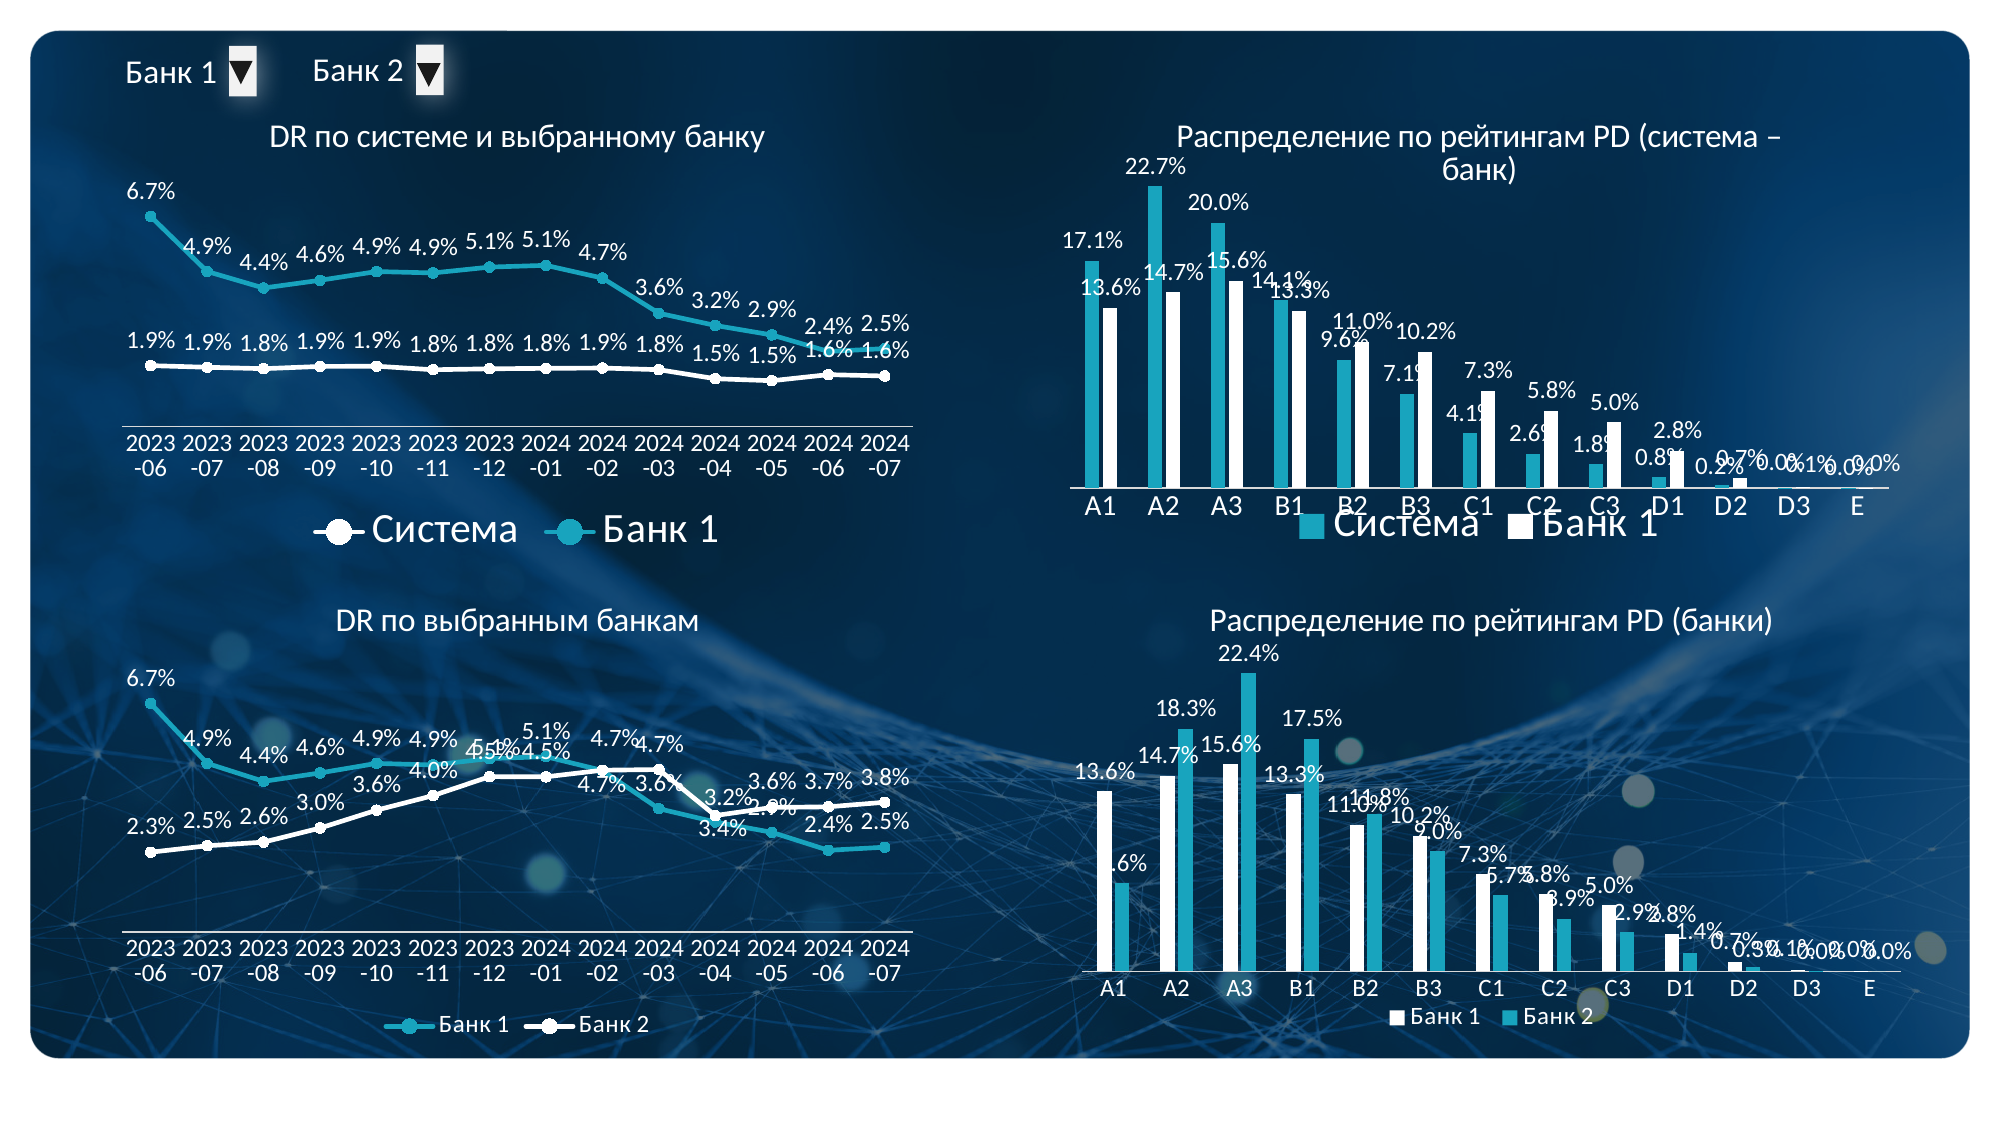

Банк 2
Банк 1

### Chart: DR по системе и выбранному банку

| Category | Система | Банк 1 |
|---|---|---|
| 2023-06 | 0.019327213475339 | 0.0667909702337351 |
| 2023-07 | 0.018800213858309 | 0.0492739320456788 |
| 2023-08 | 0.0183483138474015 | 0.0440147196767444 |
| 2023-09 | 0.0190638497559146 | 0.0464776632302406 |
| 2023-10 | 0.0191344803057713 | 0.0492569002123142 |
| 2023-11 | 0.0180113528008454 | 0.0488039954437922 |
| 2023-12 | 0.0183033494197001 | 0.0506719941881584 |
| 2024-01 | 0.0184509262491933 | 0.051227951725884 |
| 2024-02 | 0.0185501586526727 | 0.0471824259789876 |
| 2024-03 | 0.018014258185869 | 0.0360024203307785 |
| 2024-04 | 0.0151583498956668 | 0.0321028772319363 |
| 2024-05 | 0.0145136563153044 | 0.0290758959943781 |
| 2024-06 | 0.016436523818778 | 0.0238348261727645 |
| 2024-07 | 0.0160067157443986 | 0.0247266490388051 |

### Chart: Распределение по рейтингам PD (система – банк)

| Category | Система | Банк 1 |
|---|---|---|
| A1 | 0.17077783589469792 | 0.13550956173398826 |
| A2 | 0.2270450222857891 | 0.1470980971910916 |
| A3 | 0.19957356408403273 | 0.15570008107205877 |
| B1 | 0.141102395984579 | 0.13319662358720016 |
| B2 | 0.09620418137977285 | 0.11012089274643522 |
| B3 | 0.07075349189847721 | 0.10209118222137441 |
| C1 | 0.041154013937932575 | 0.07303638704754638 |
| C2 | 0.025754718141377485 | 0.057984405551051554 |
| C3 | 0.017703836657211213 | 0.04951356764747961 |
| D1 | 0.007934044771249631 | 0.027802947207782917 |
| D2 | 0.001824171960491105 | 0.007260718203061662 |
| D3 | 0.00017091438654214693 | 0.0006795746101387763 |
| E | 1.808617847006846e-06 | 5.96118079069102e-06 |

### Chart: DR по выбранным банкам

| Category | Банк 1 | Банк 2 |
|---|---|---|
| 2023-06 | 0.0667909702337351 | 0.0232573606187775 |
| 2023-07 | 0.0492739320456788 | 0.0251474053004871 |
| 2023-08 | 0.0440147196767444 | 0.0262081293790191 |
| 2023-09 | 0.0464776632302406 | 0.0303270627795578 |
| 2023-10 | 0.0492569002123142 | 0.0355697537138636 |
| 2023-11 | 0.0488039954437922 | 0.0398206522412277 |
| 2023-12 | 0.0506719941881584 | 0.0453901267616723 |
| 2024-01 | 0.051227951725884 | 0.0453393028791877 |
| 2024-02 | 0.0471824259789876 | 0.0472730954701363 |
| 2024-03 | 0.0360024203307785 | 0.0474619123643119 |
| 2024-04 | 0.0321028772319363 | 0.033986837065153 |
| 2024-05 | 0.0290758959943781 | 0.0363682709398294 |
| 2024-06 | 0.0238348261727645 | 0.0365538585749849 |
| 2024-07 | 0.0247266490388051 | 0.0378983634797588 |

### Chart: Распределение по рейтингам PD (банки)

| Category | Банк 1 | Банк 2 |
|---|---|---|
| A1 | 0.13550956173398826 | 0.06637340203178924 |
| A2 | 0.1470980971910916 | 0.1828184999756963 |
| A3 | 0.15570008107205877 | 0.2244264327030574 |
| B1 | 0.13319662358720016 | 0.1751182780019119 |
| B2 | 0.11012089274643522 | 0.11815850872502795 |
| B3 | 0.10209118222137441 | 0.09038545666650465 |
| C1 | 0.07303638704754638 | 0.057107616779273805 |
| C2 | 0.057984405551051554 | 0.03930515724493268 |
| C3 | 0.04951356764747961 | 0.029316336946483255 |
| D1 | 0.027802947207782917 | 0.013802475736807143 |
| D2 | 0.007260718203061662 | 0.0029913802880798456 |
| D3 | 0.0006795746101387763 | 0.00019645490043584634 |
| E | 5.96118079069102e-06 | 0.0 |